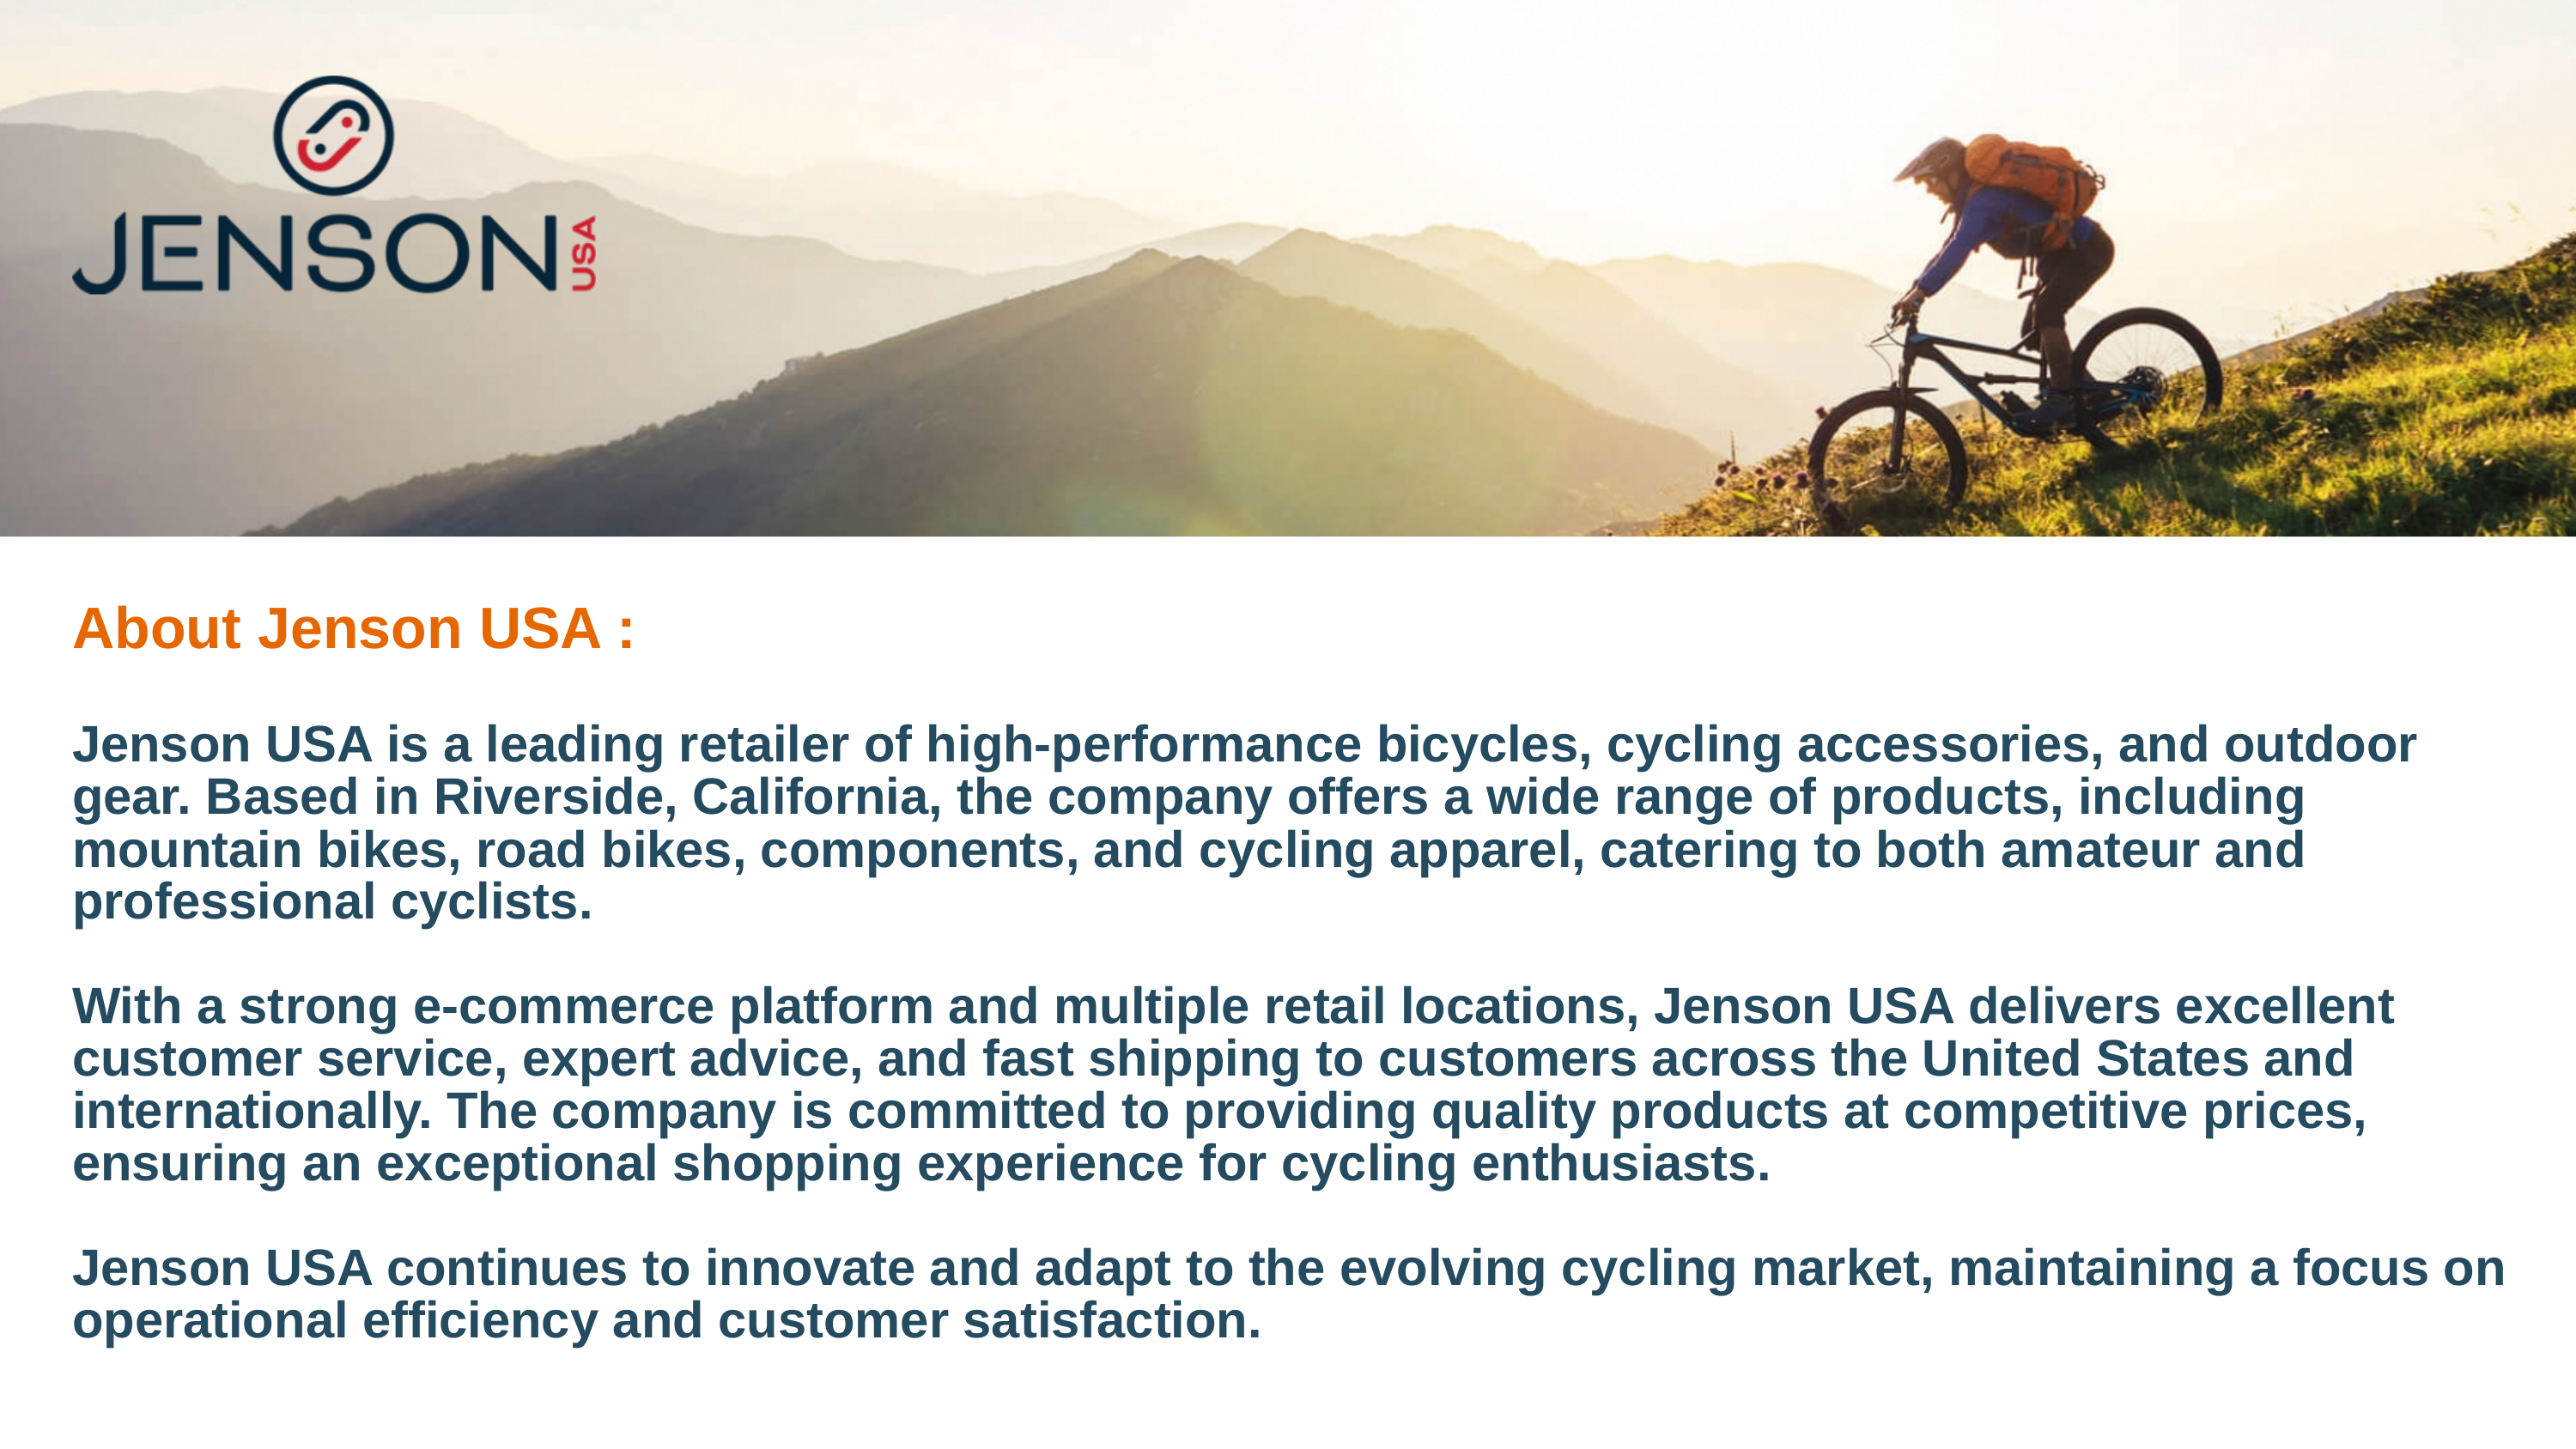

About Jenson USA :

Jenson USA is a leading retailer of high-performance bicycles, cycling accessories, and outdoor gear. Based in Riverside, California, the company offers a wide range of products, including mountain bikes, road bikes, components, and cycling apparel, catering to both amateur and professional cyclists.

With a strong e-commerce platform and multiple retail locations, Jenson USA delivers excellent customer service, expert advice, and fast shipping to customers across the United States and internationally. The company is committed to providing quality products at competitive prices, ensuring an exceptional shopping experience for cycling enthusiasts.

Jenson USA continues to innovate and adapt to the evolving cycling market, maintaining a focus on operational efficiency and customer satisfaction.